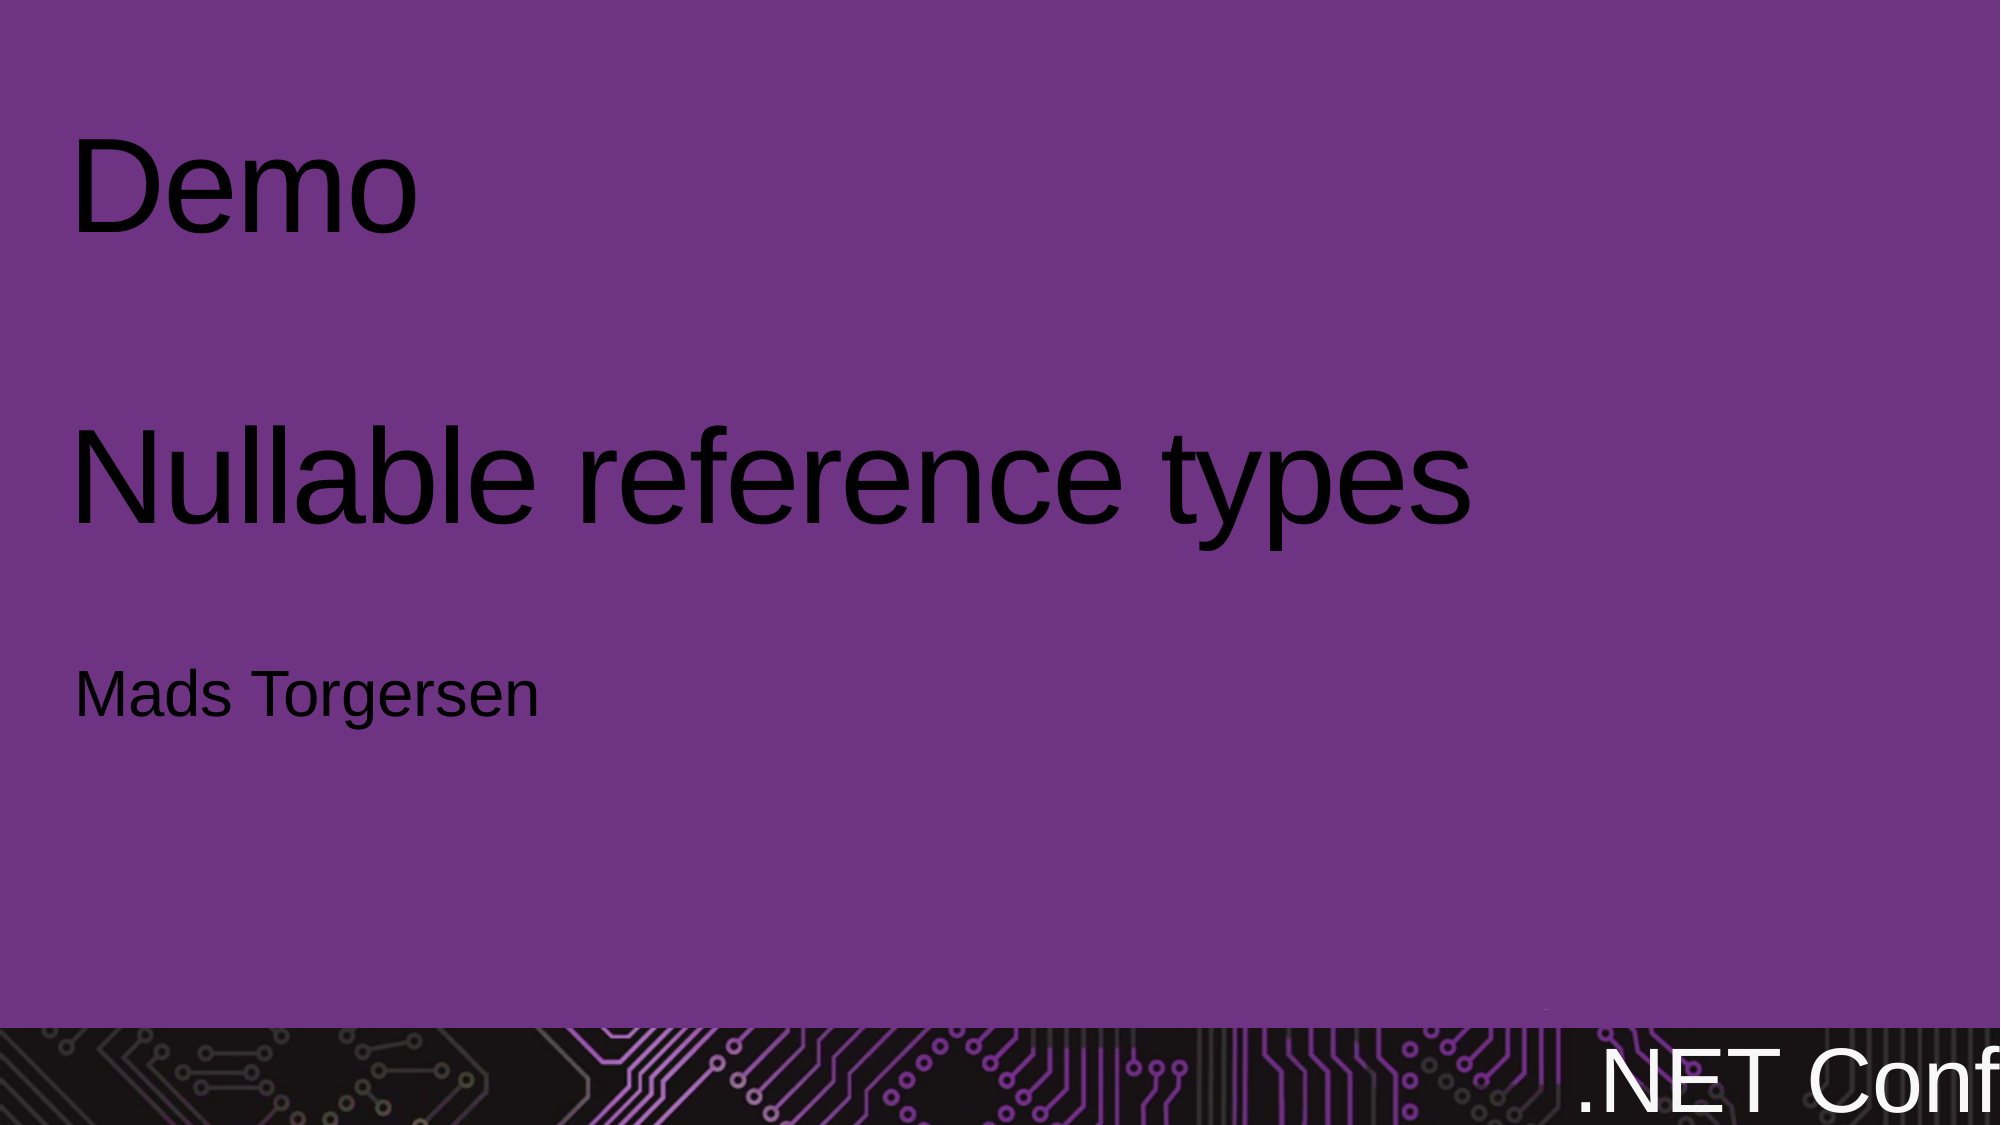

# Demo Nullable reference types
Mads Torgersen